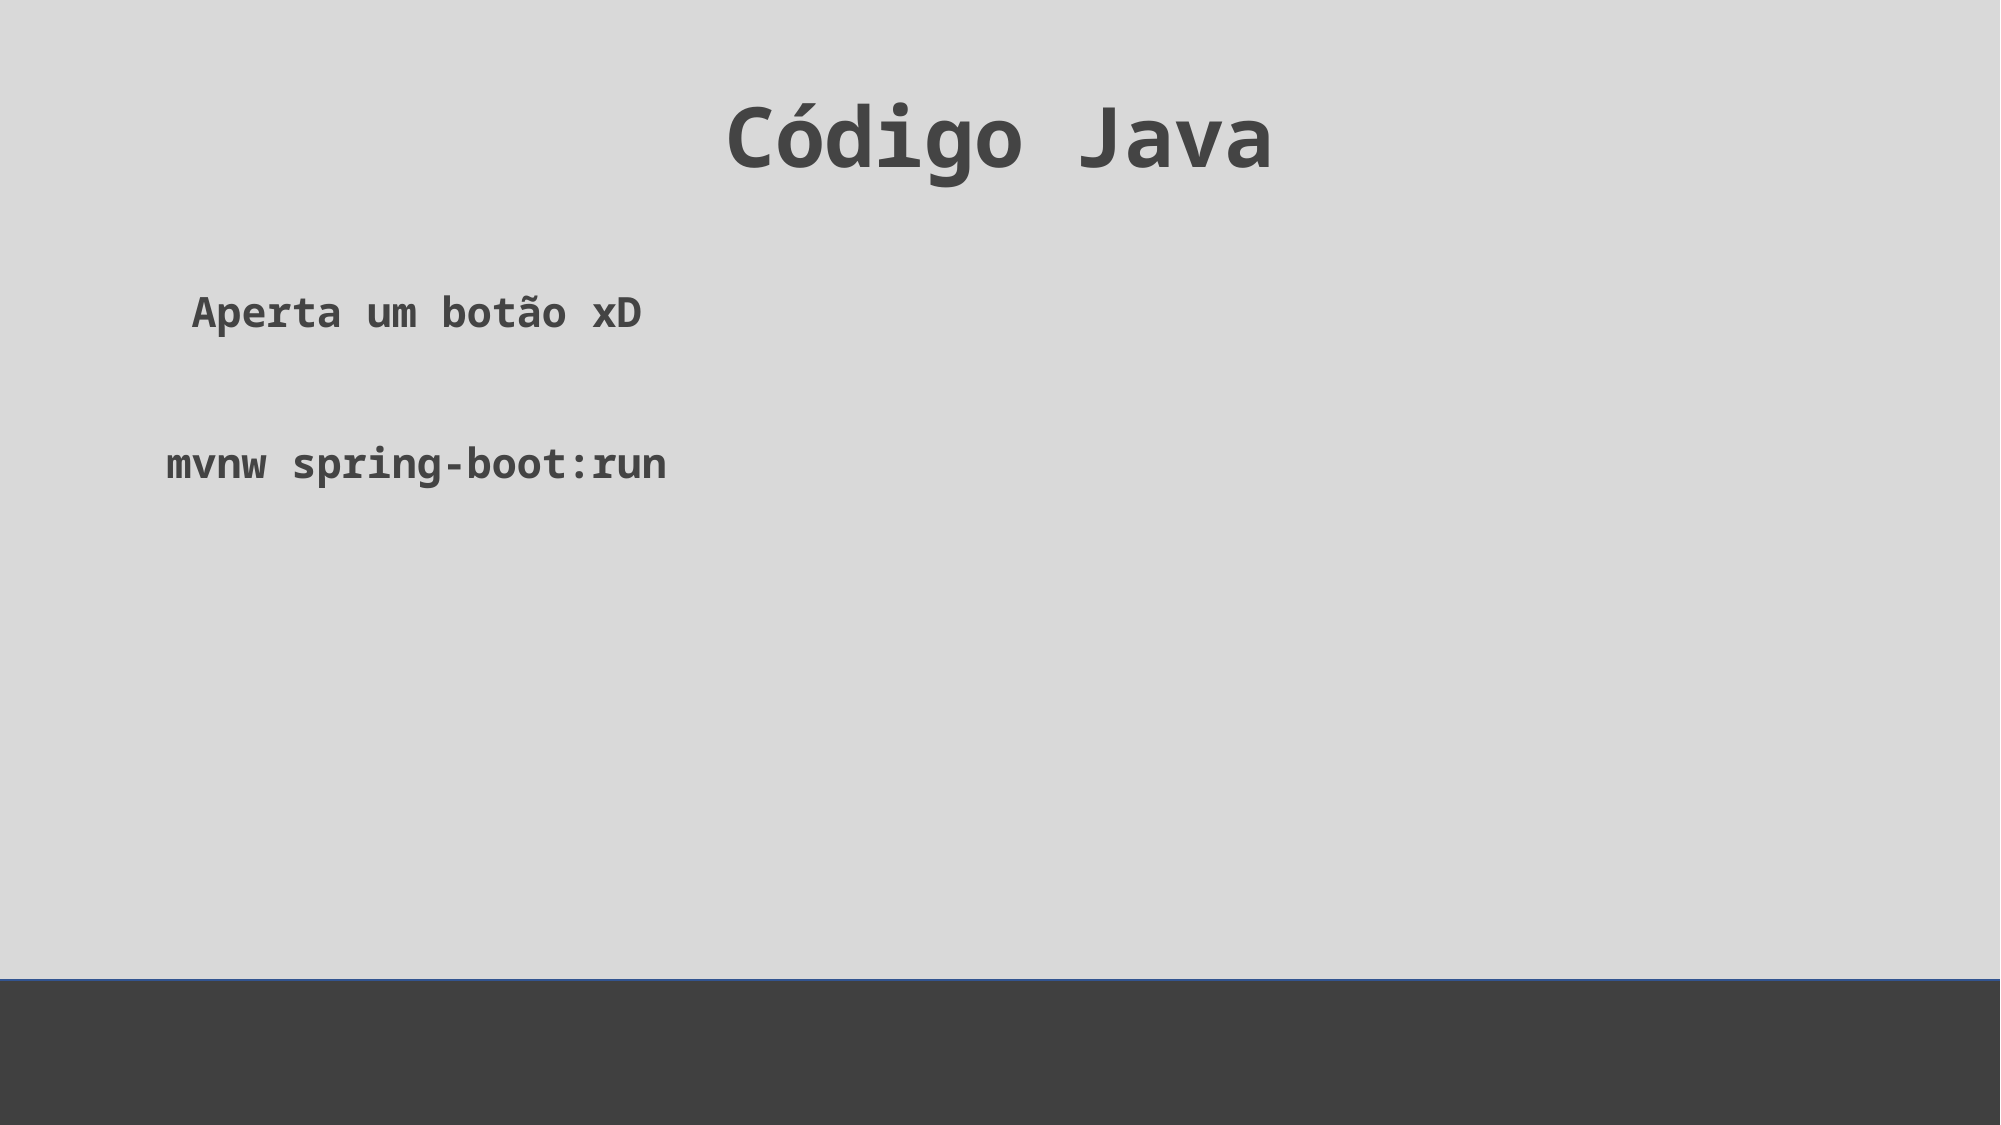

Código Java
Aperta um botão xD
mvnw spring-boot:run